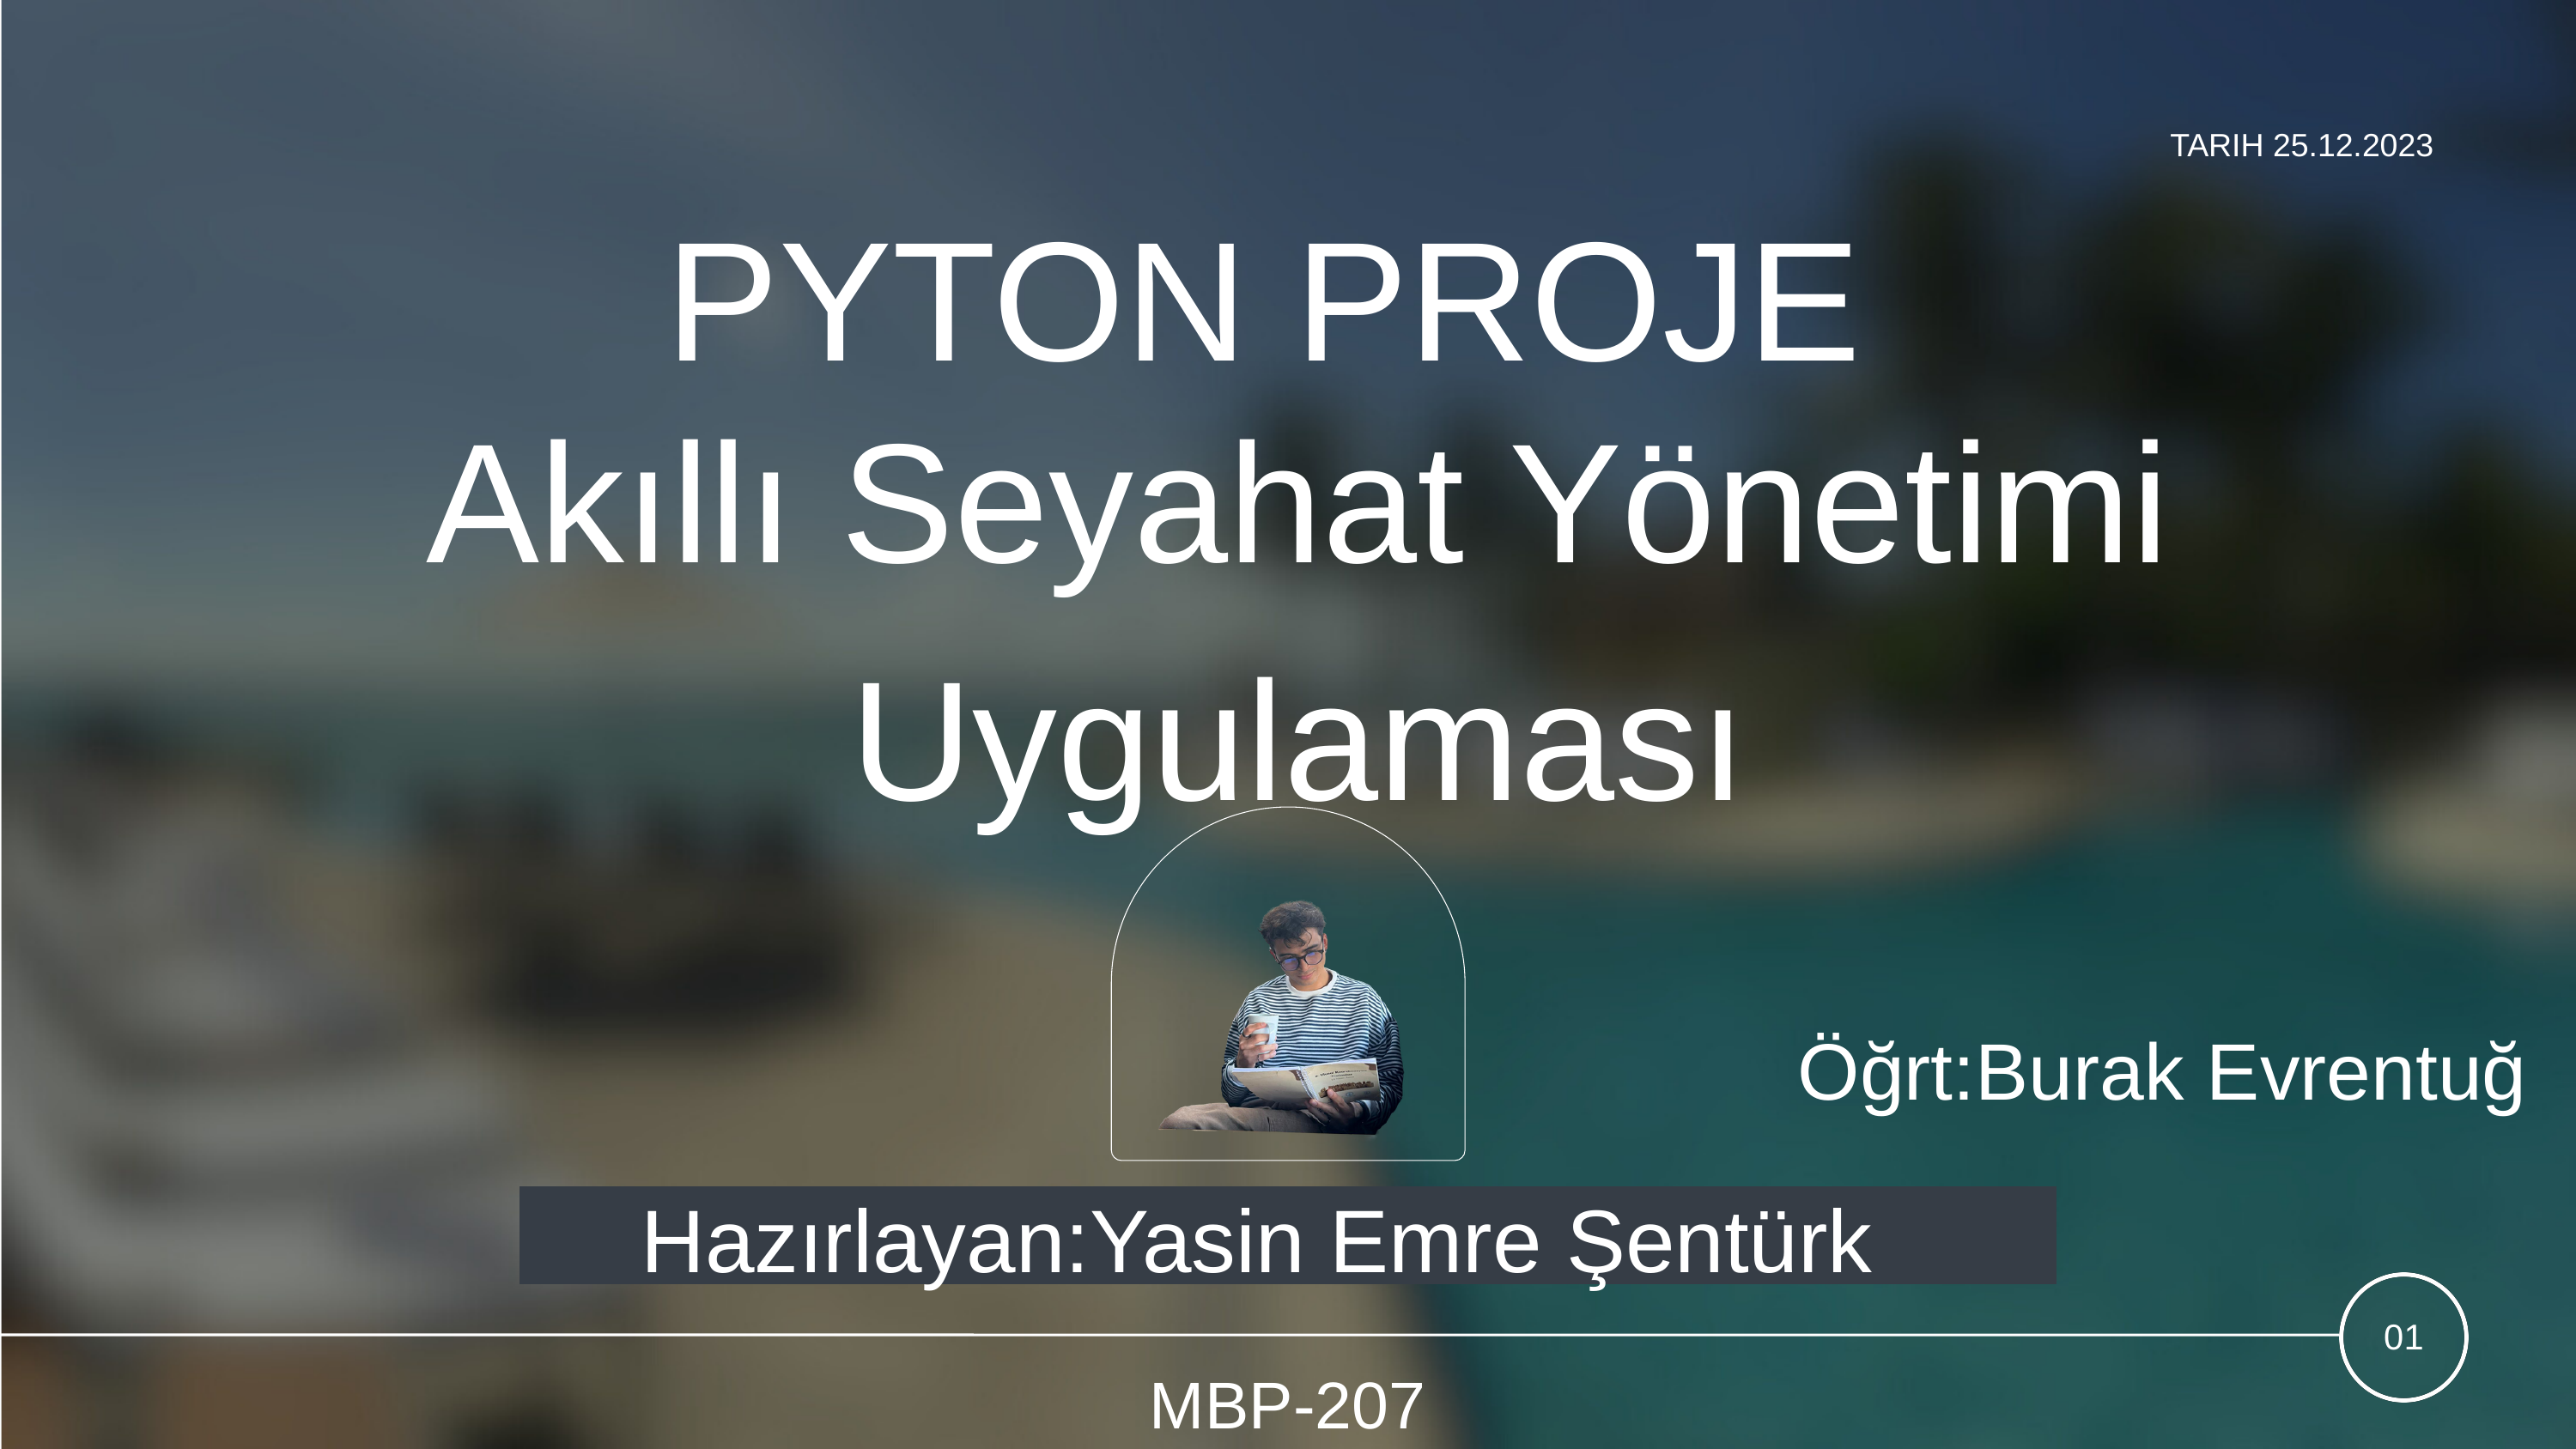

TARIH 25.12.2023
PYTON PROJE
Akıllı Seyahat Yönetimi Uygulaması

Öğrt:Burak Evrentuğ
Hazırlayan:Yasin Emre Şentürk

01

MBP-207